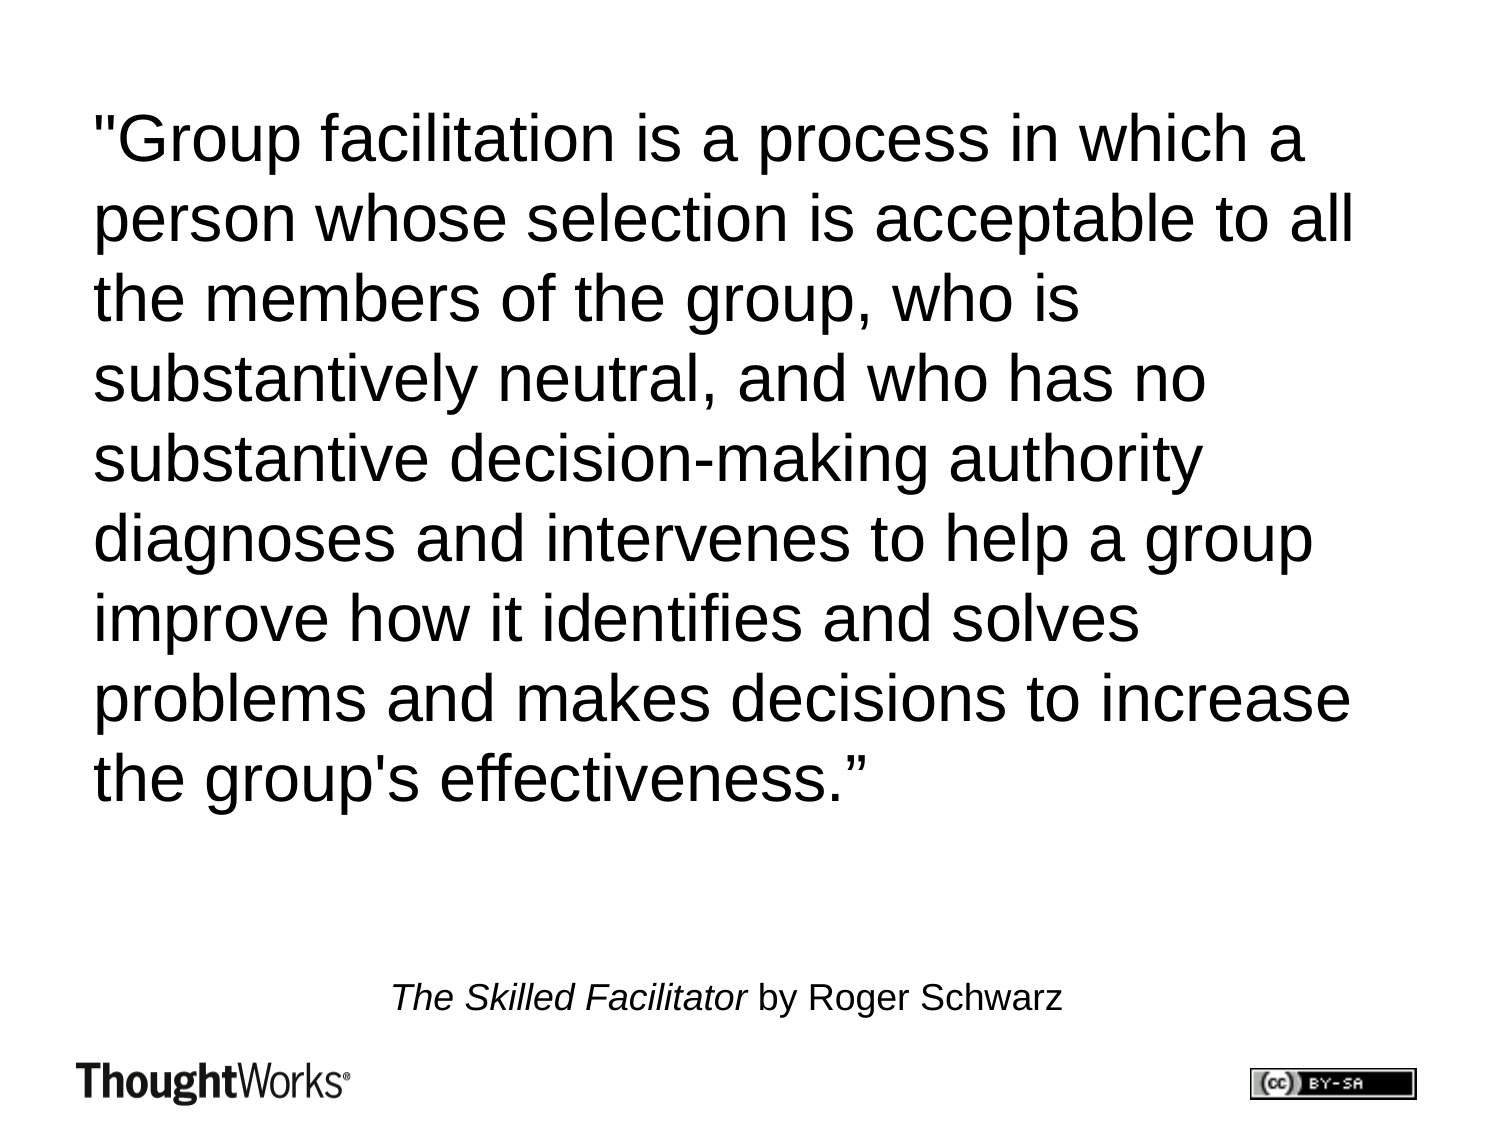

"Group facilitation is a process in which a person whose selection is acceptable to all the members of the group, who is substantively neutral, and who has no substantive decision-making authority diagnoses and intervenes to help a group improve how it identifies and solves problems and makes decisions to increase the group's effectiveness.”

The Skilled Facilitator by Roger Schwarz